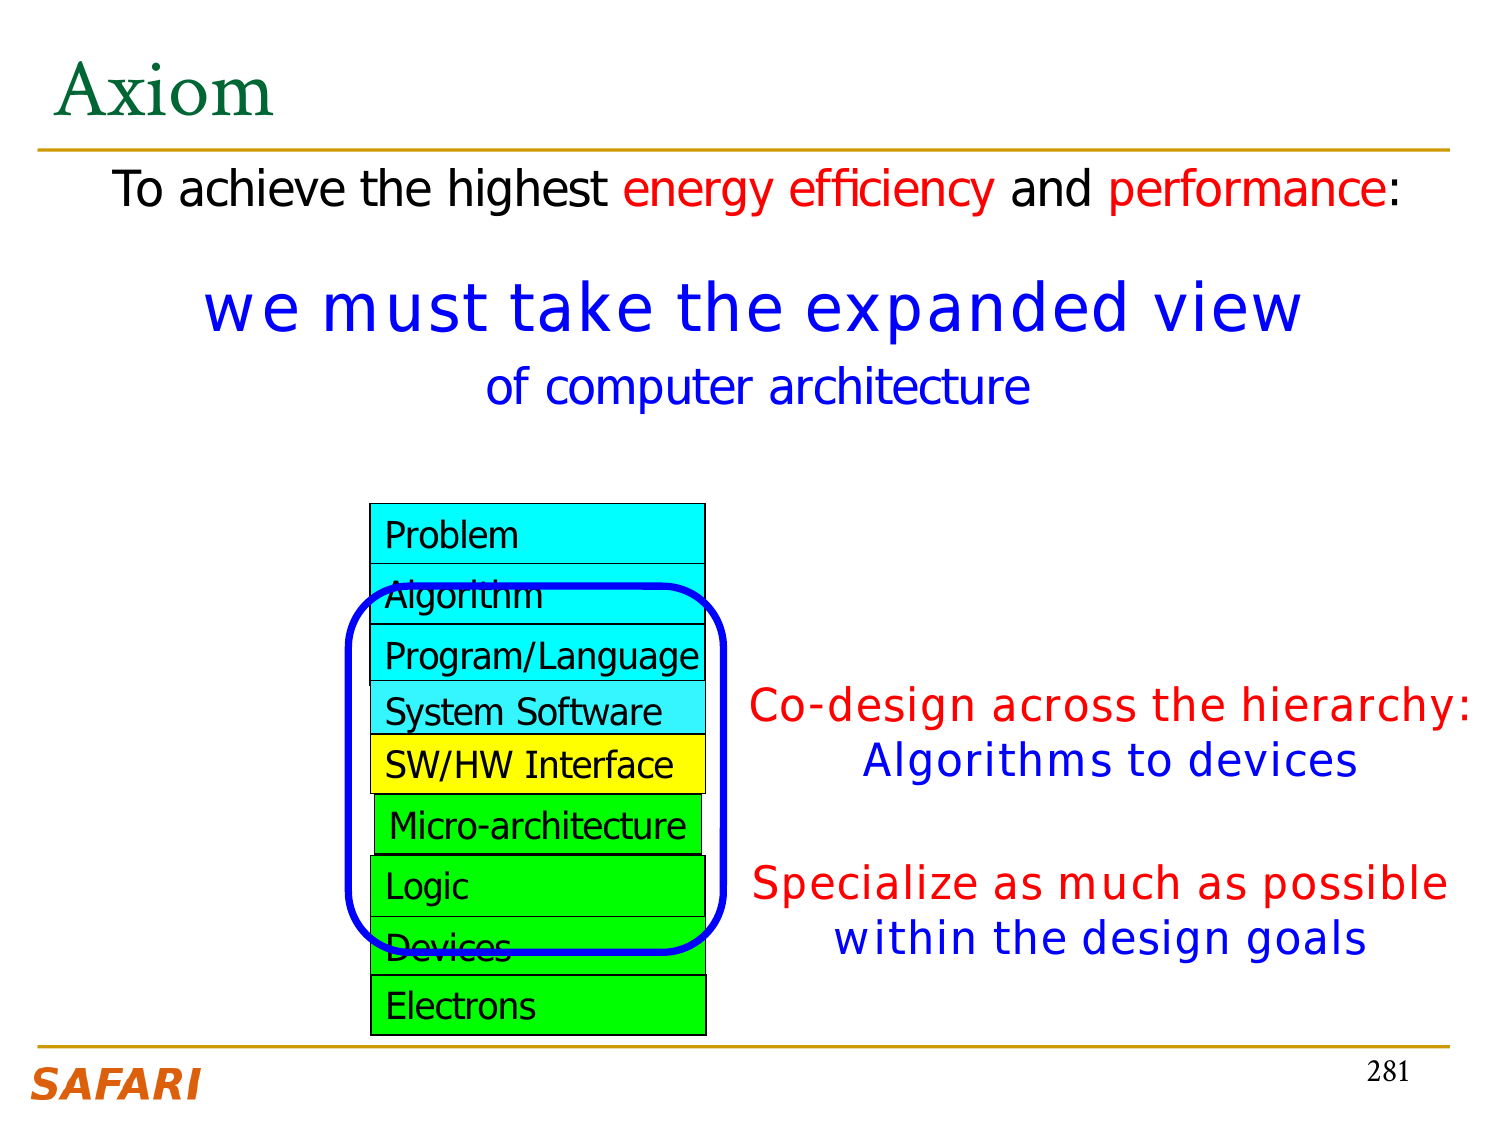

# Axiom
To achieve the highest energy efficiency and performance:

we must take the expanded view
of computer architecture
Problem
Algorithm

Program/Language
Co-design across the hierarchy:
Algorithms to devices
System Software
SW/HW Interface
Micro-architecture
Specialize as much as possible
within the design goals
Logic

Devices
Electrons
281